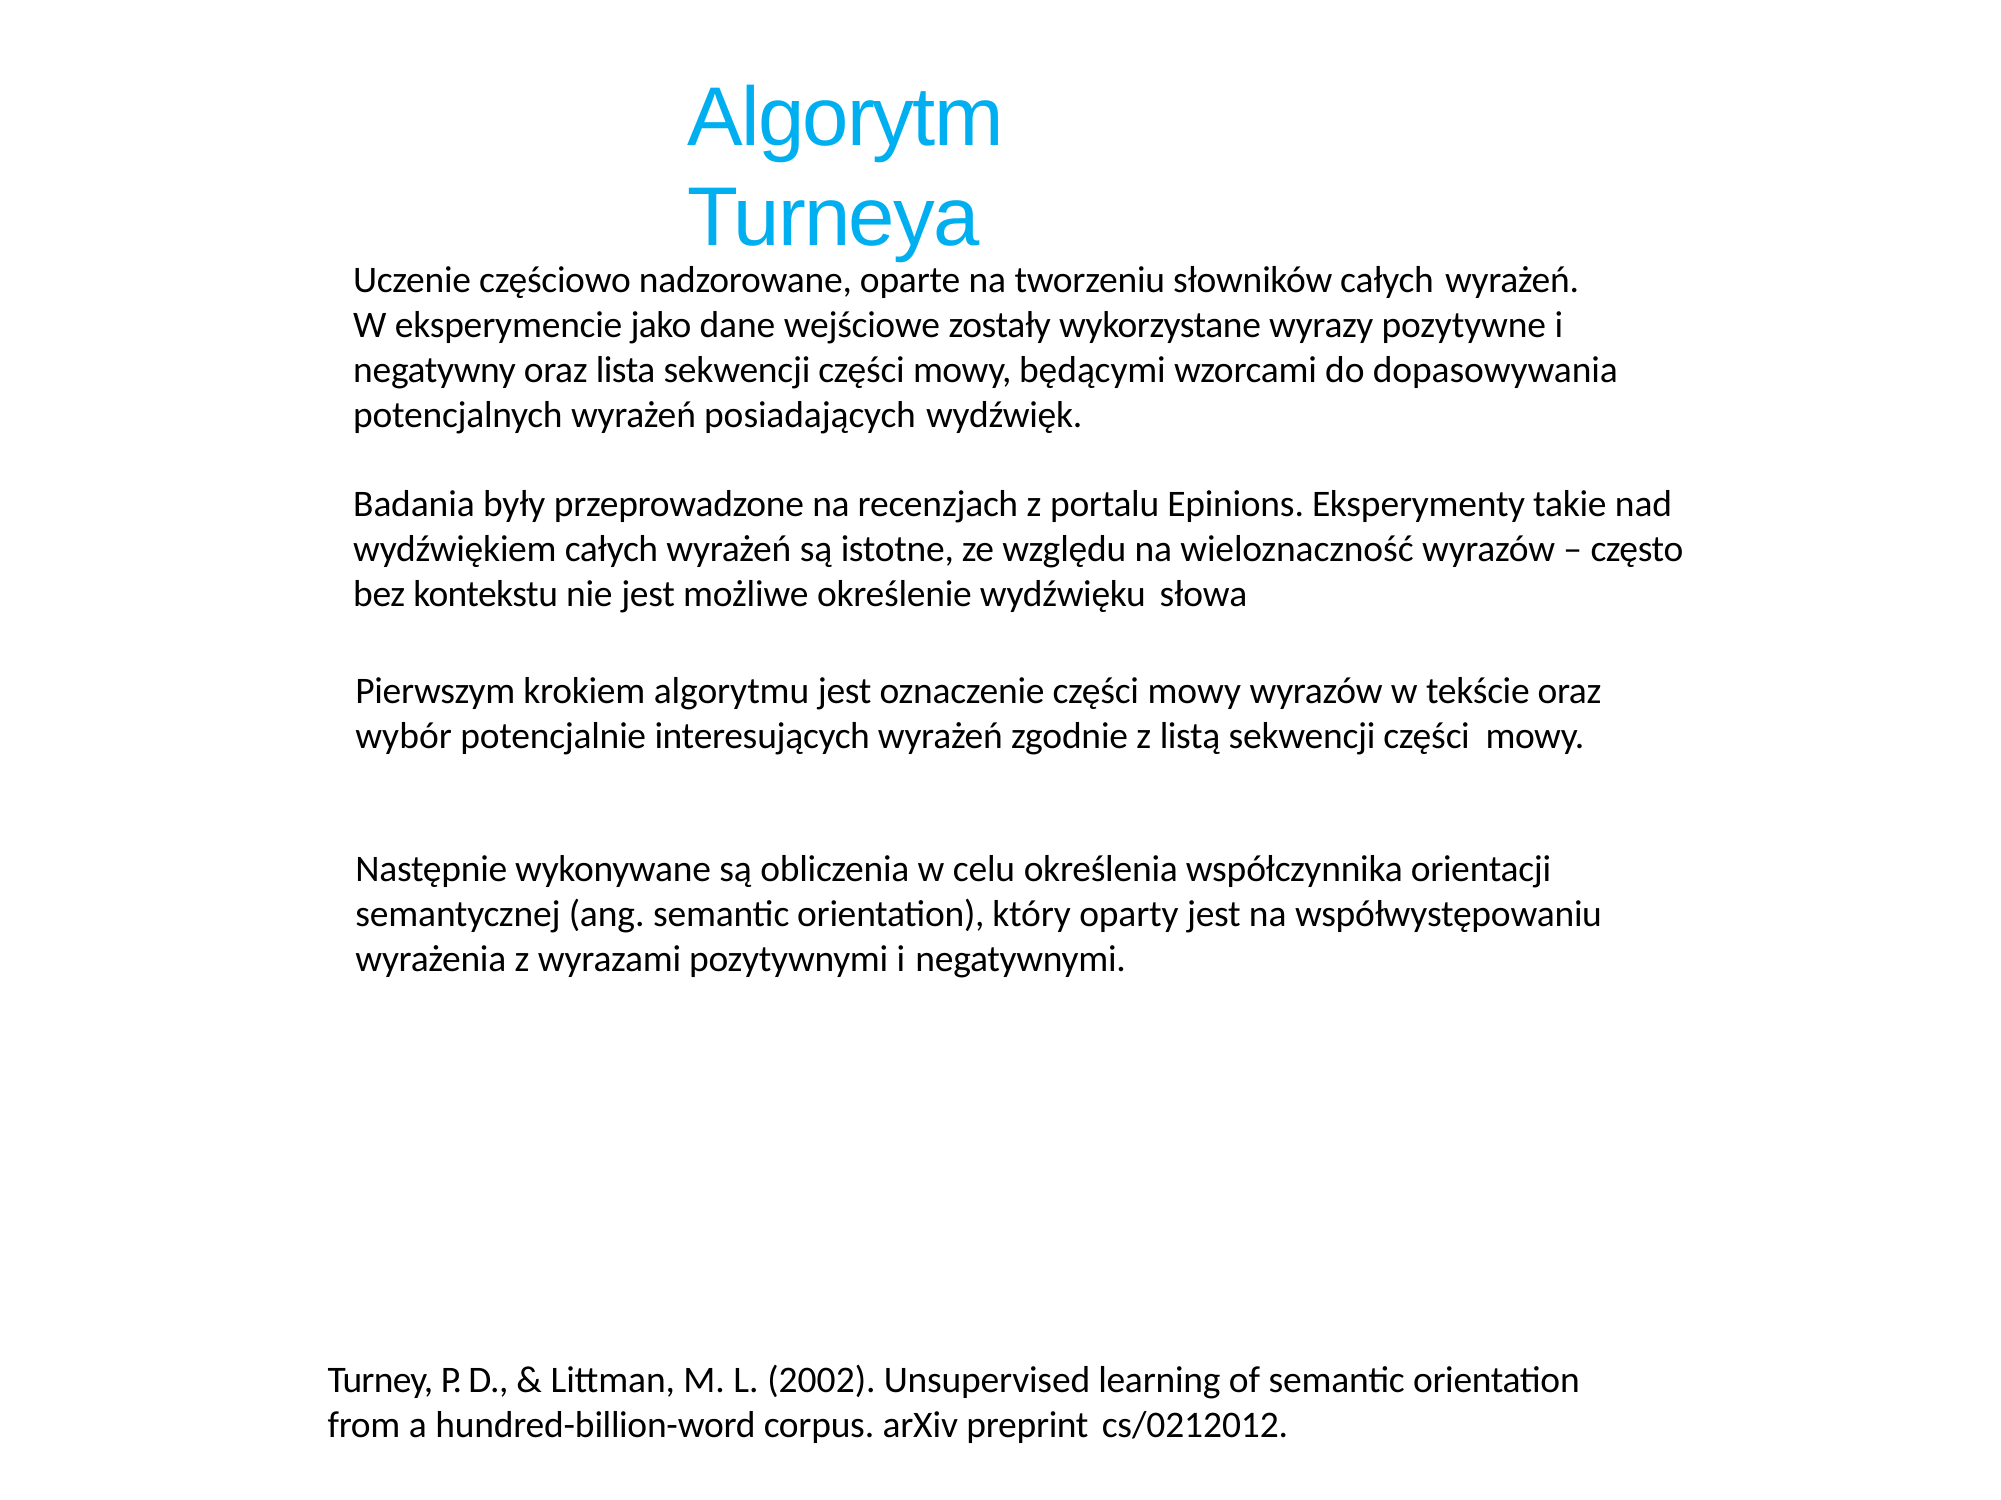

# Algorytm Turneya
Uczenie częściowo nadzorowane, oparte na tworzeniu słowników całych wyrażeń.
W eksperymencie jako dane wejściowe zostały wykorzystane wyrazy pozytywne i  negatywny oraz lista sekwencji części mowy, będącymi wzorcami do dopasowywania  potencjalnych wyrażeń posiadających wydźwięk.

Badania były przeprowadzone na recenzjach z portalu Epinions. Eksperymenty takie nad  wydźwiękiem całych wyrażeń są istotne, ze względu na wieloznaczność wyrazów – często  bez kontekstu nie jest możliwe określenie wydźwięku słowa

Pierwszym krokiem algorytmu jest oznaczenie części mowy wyrazów w tekście oraz  wybór potencjalnie interesujących wyrażeń zgodnie z listą sekwencji części mowy.

Następnie wykonywane są obliczenia w celu określenia współczynnika orientacji  semantycznej (ang. semantic orientation), który oparty jest na współwystępowaniu  wyrażenia z wyrazami pozytywnymi i negatywnymi.
Turney, P. D., & Littman, M. L. (2002). Unsupervised learning of semantic orientation  from a hundred-billion-word corpus. arXiv preprint cs/0212012.